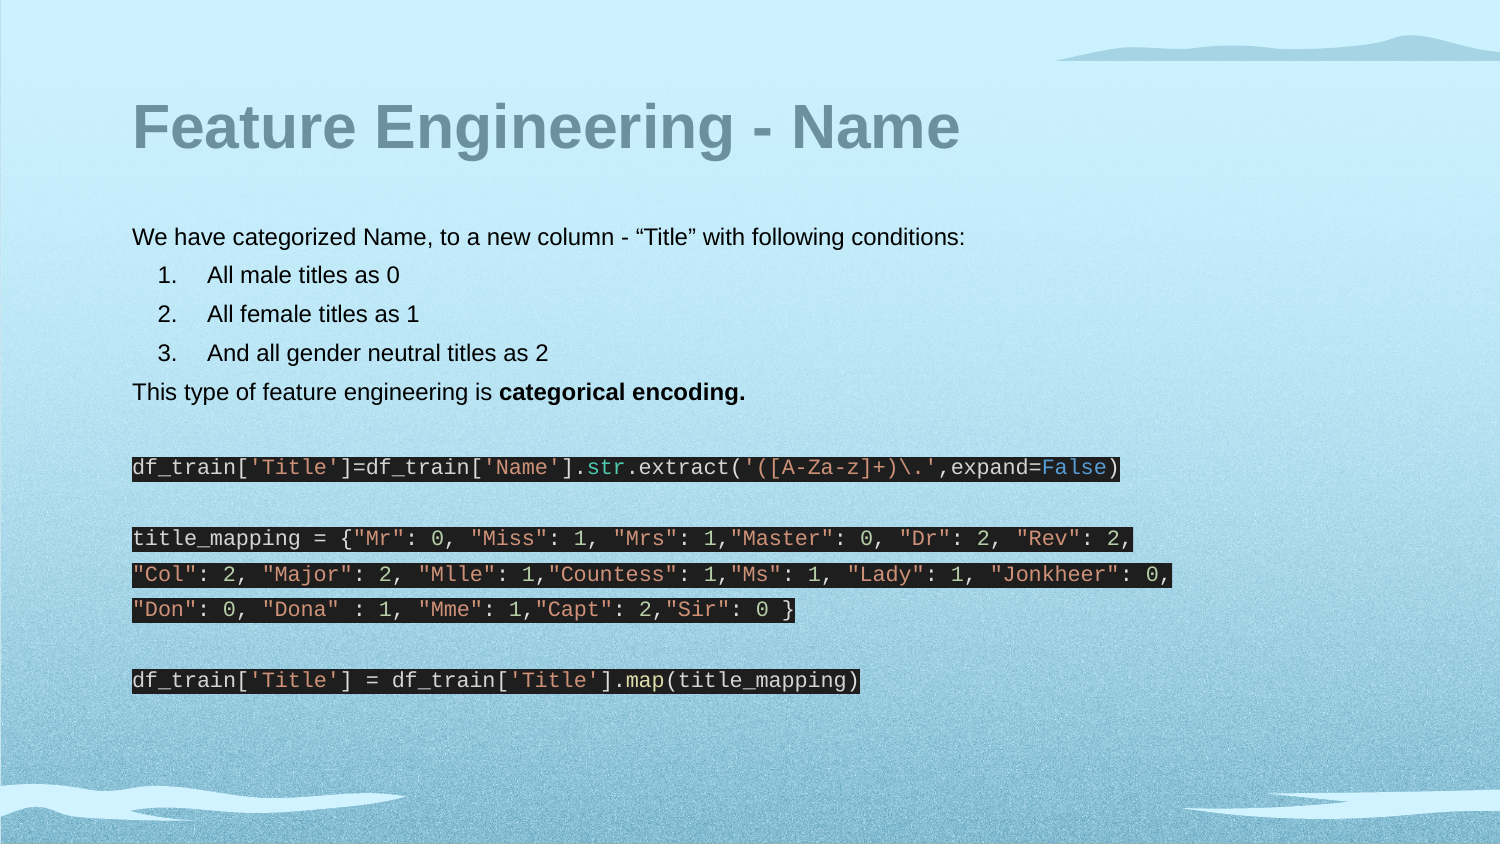

# Feature Engineering - Name
We have categorized Name, to a new column - “Title” with following conditions:
All male titles as 0
All female titles as 1
And all gender neutral titles as 2
This type of feature engineering is categorical encoding.

df_train['Title']=df_train['Name'].str.extract('([A-Za-z]+)\.',expand=False)

title_mapping = {"Mr": 0, "Miss": 1, "Mrs": 1,"Master": 0, "Dr": 2, "Rev": 2, "Col": 2, "Major": 2, "Mlle": 1,"Countess": 1,"Ms": 1, "Lady": 1, "Jonkheer": 0, "Don": 0, "Dona" : 1, "Mme": 1,"Capt": 2,"Sir": 0 }

df_train['Title'] = df_train['Title'].map(title_mapping)